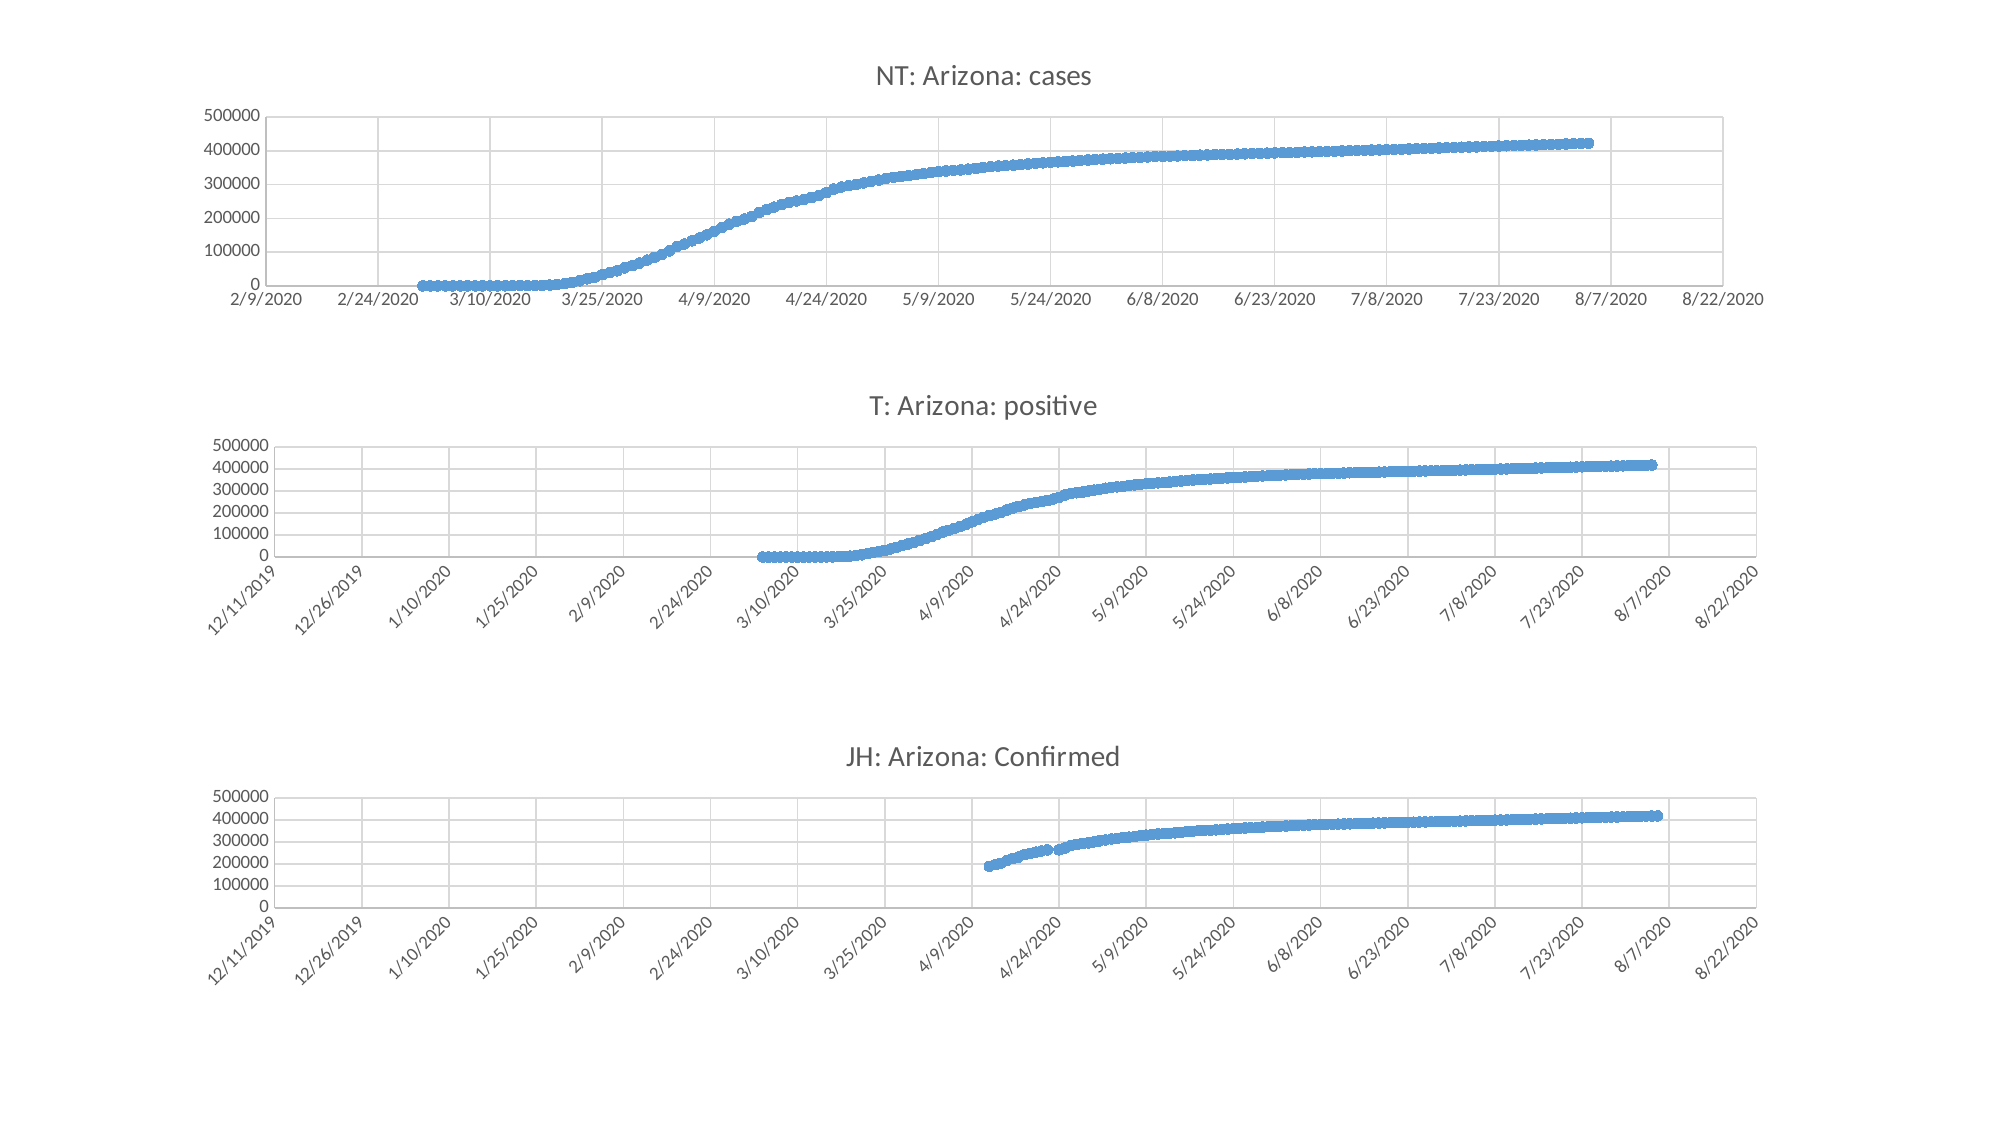

### Chart: NT: Arizona: cases

| Category | cases |
|---|---|

### Chart: T: Arizona: positive

| Category | positive |
|---|---|

### Chart: JH: Arizona: Confirmed

| Category | Confirmed |
|---|---|